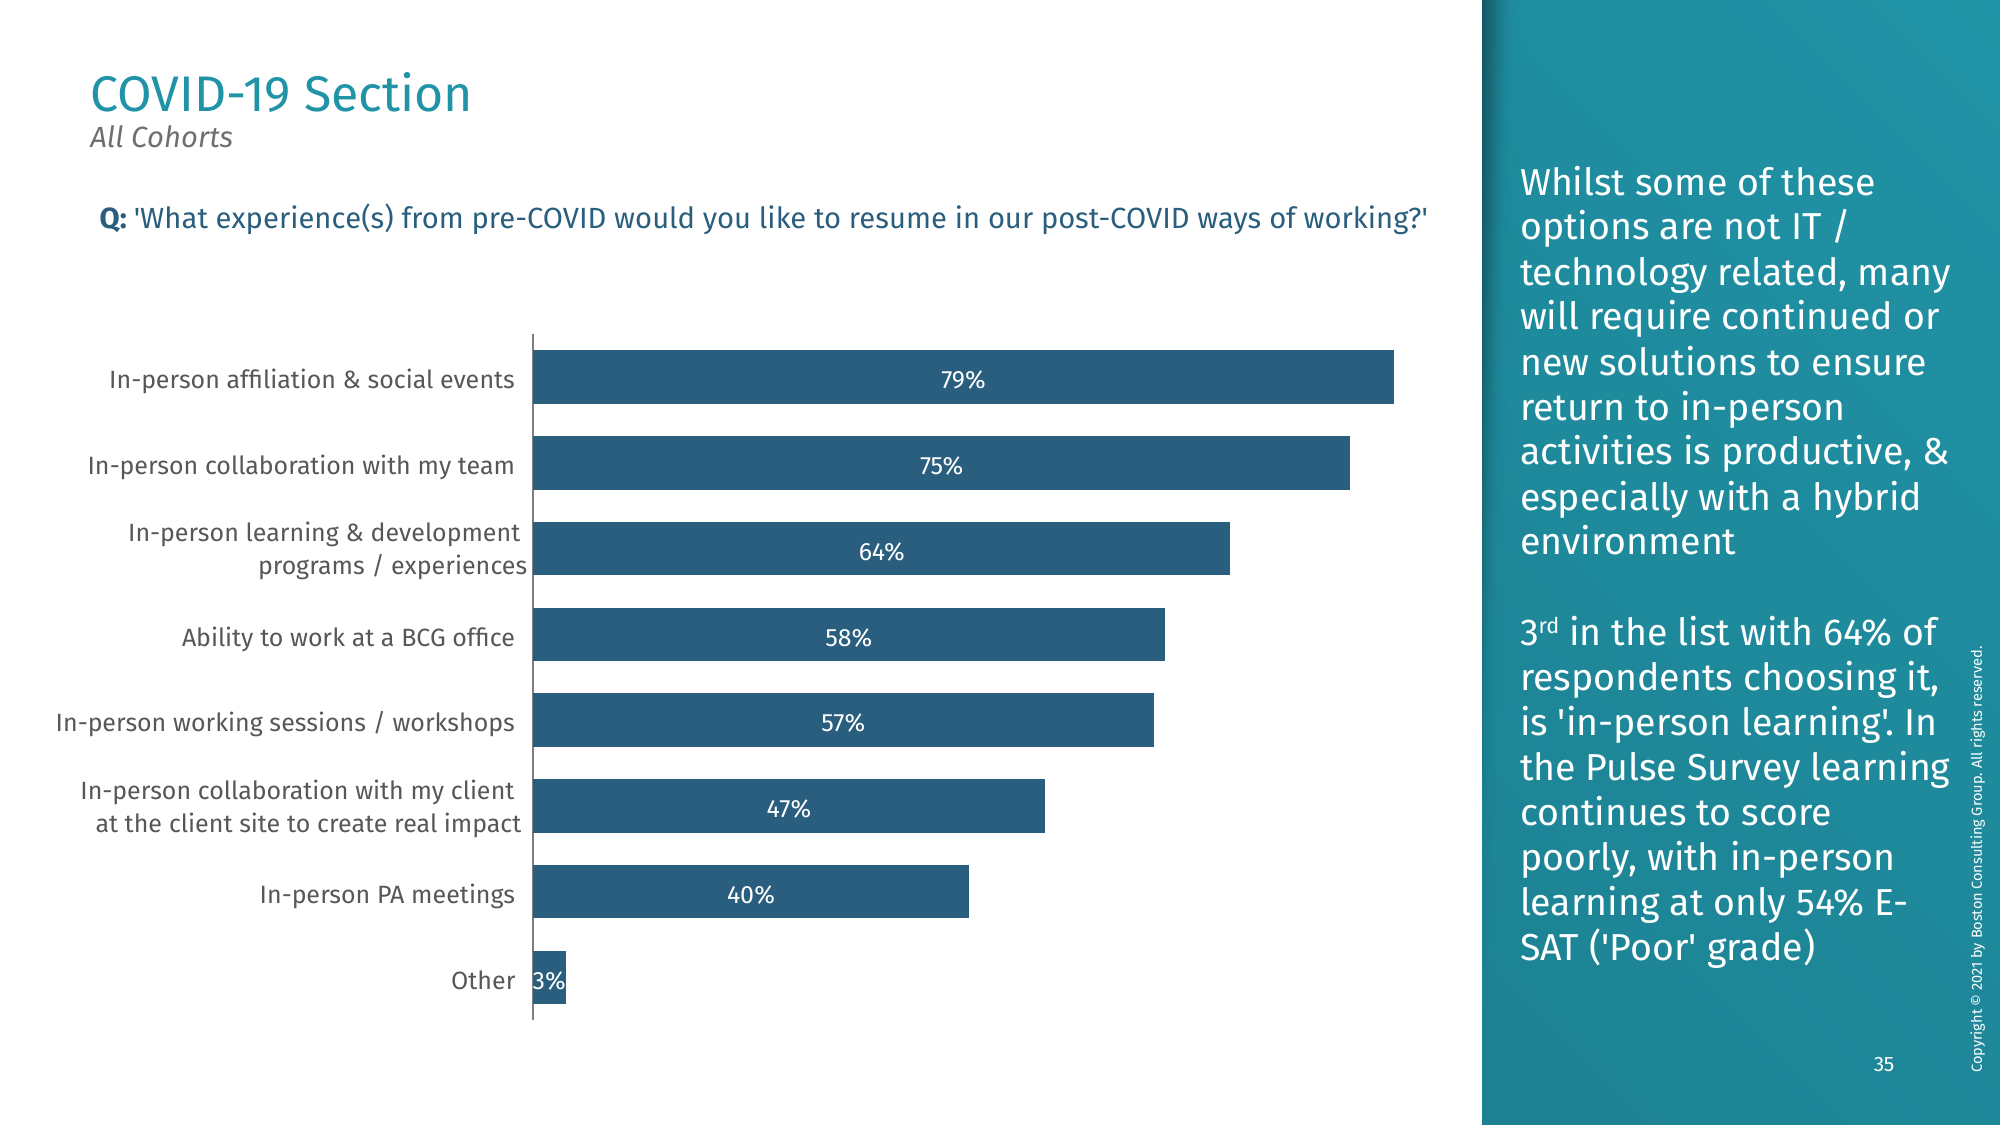

Whilst some of these options are not IT / technology related, many will require continued or new solutions to ensure return to in-person activities is productive, & especially with a hybrid environment

3rd in the list with 64% of respondents choosing it, is 'in-person learning'. In the Pulse Survey learning continues to score poorly, with in-person learning at only 54% E-SAT ('Poor' grade)
COVID-19 Section
All Cohorts
Q: 'What experience(s) from pre-COVID would you like to resume in our post-COVID ways of working?'

### Chart

| Category |  |
|---|---|
In-person affiliation & social events
79%
In-person collaboration with my team
75%
In-person learning & development
programs / experiences
64%
Ability to work at a BCG office
58%
In-person working sessions / workshops
57%
In-person collaboration with my client
at the client site to create real impact
47%
In-person PA meetings
40%
Other
3%